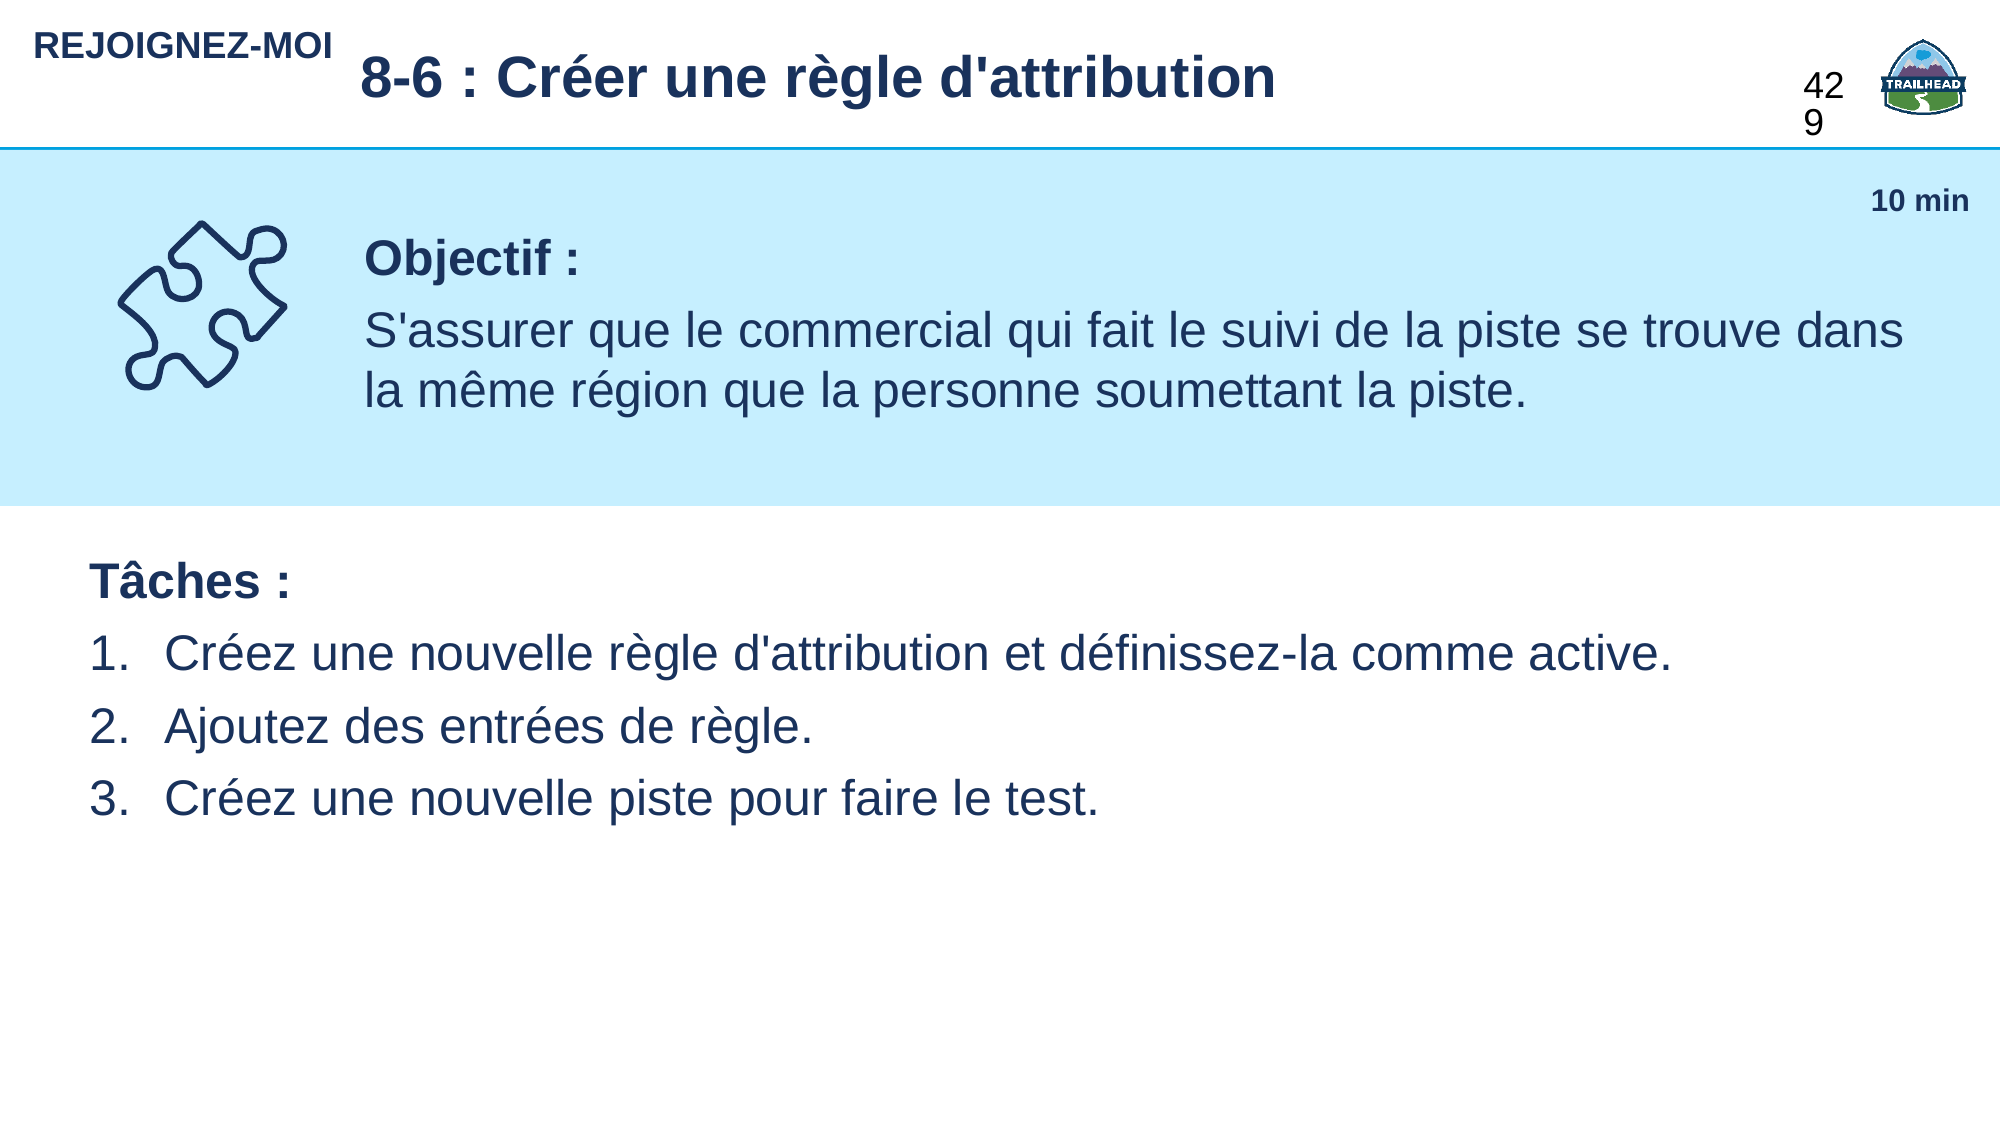

8-6 : Créer une règle d'attribution
REJOIGNEZ-MOI
429
Objectif :
S'assurer que le commercial qui fait le suivi de la piste se trouve dans la même région que la personne soumettant la piste.
10 min
Tâches :
Créez une nouvelle règle d'attribution et définissez-la comme active.
Ajoutez des entrées de règle.
Créez une nouvelle piste pour faire le test.